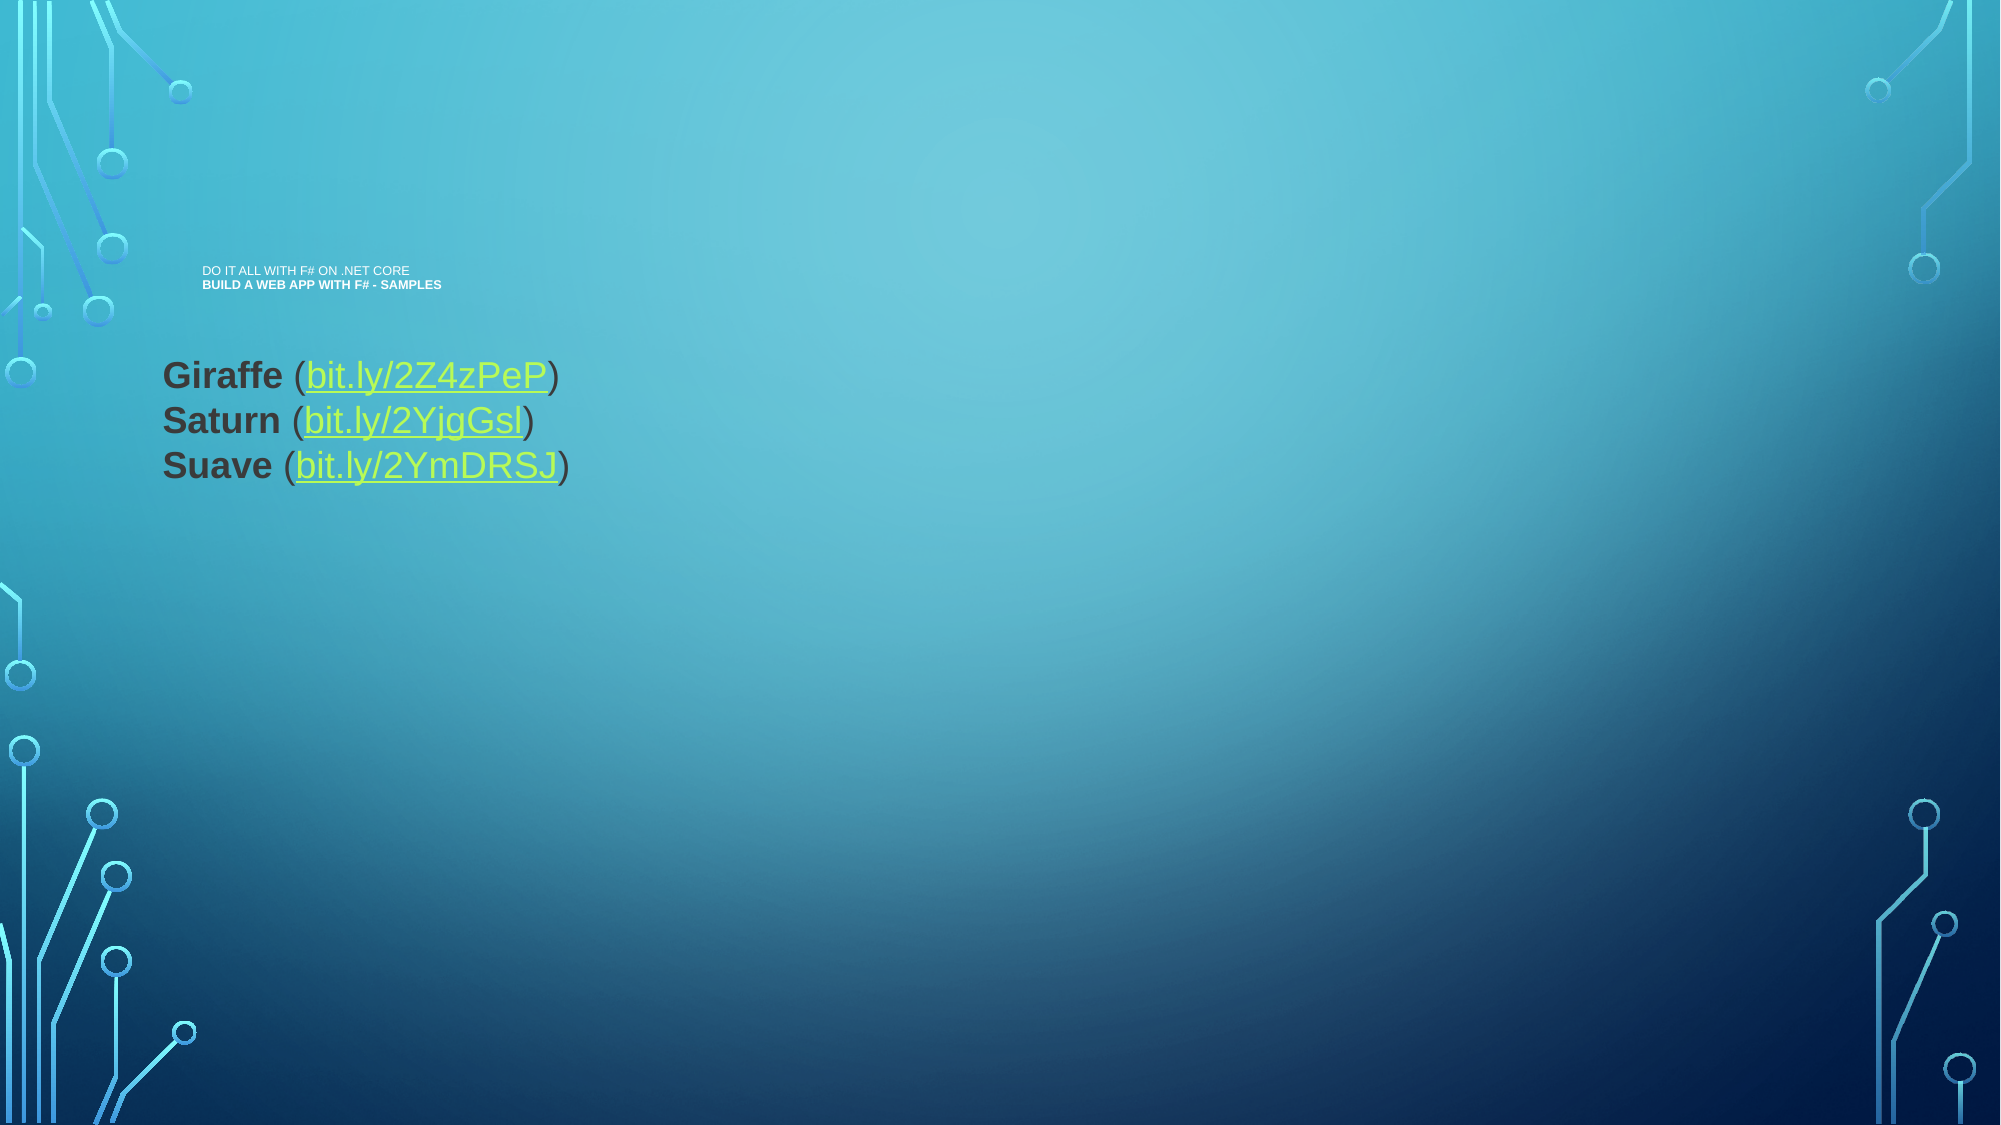

# Do It All with F# on .NET Core Build a Web App with F# - Samples
Giraffe (bit.ly/2Z4zPeP)
Saturn (bit.ly/2YjgGsl)
Suave (bit.ly/2YmDRSJ)